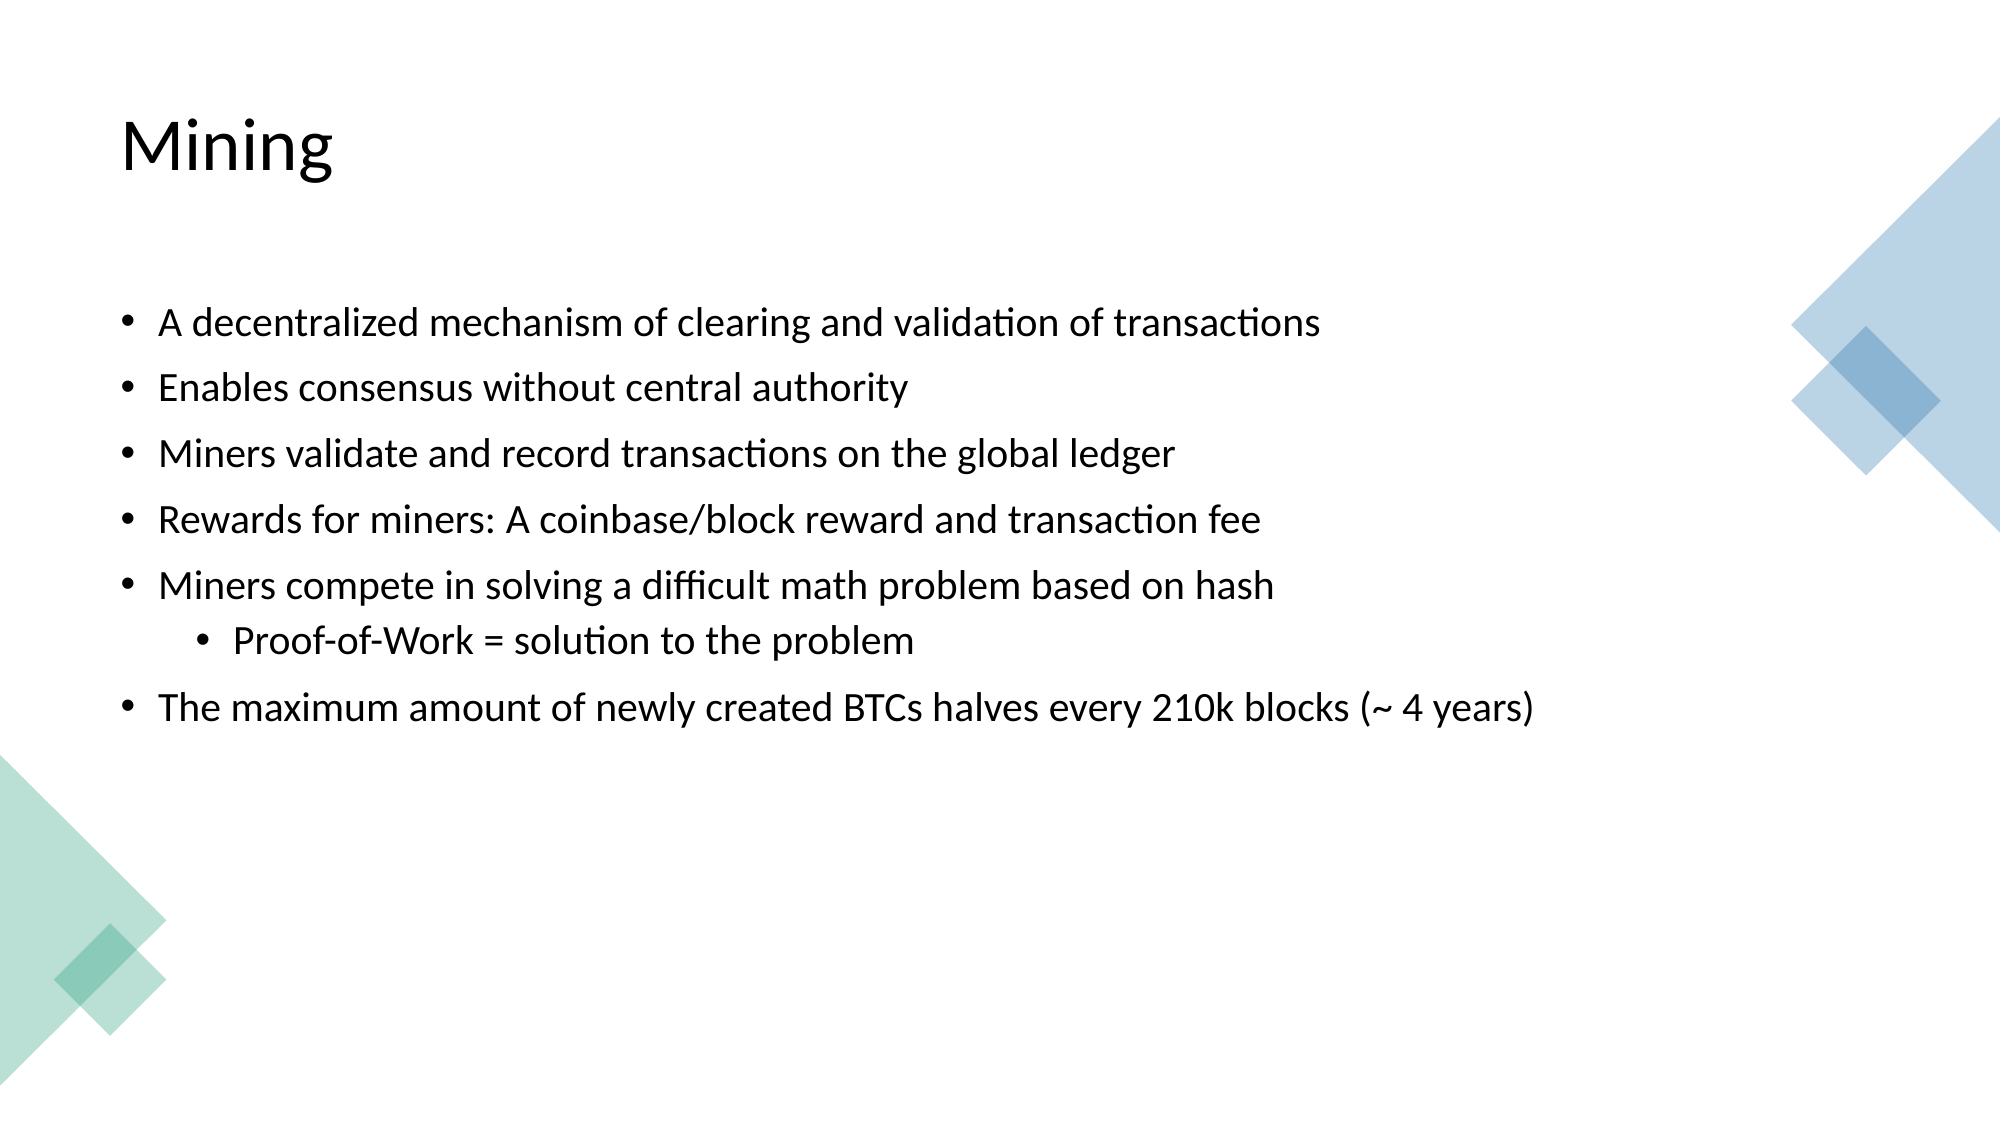

# Mining

A decentralized mechanism of clearing and validation of transactions
Enables consensus without central authority
Miners validate and record transactions on the global ledger
Rewards for miners: A coinbase/block reward and transaction fee
Miners compete in solving a difficult math problem based on hash
Proof-of-Work = solution to the problem
The maximum amount of newly created BTCs halves every 210k blocks (~ 4 years)